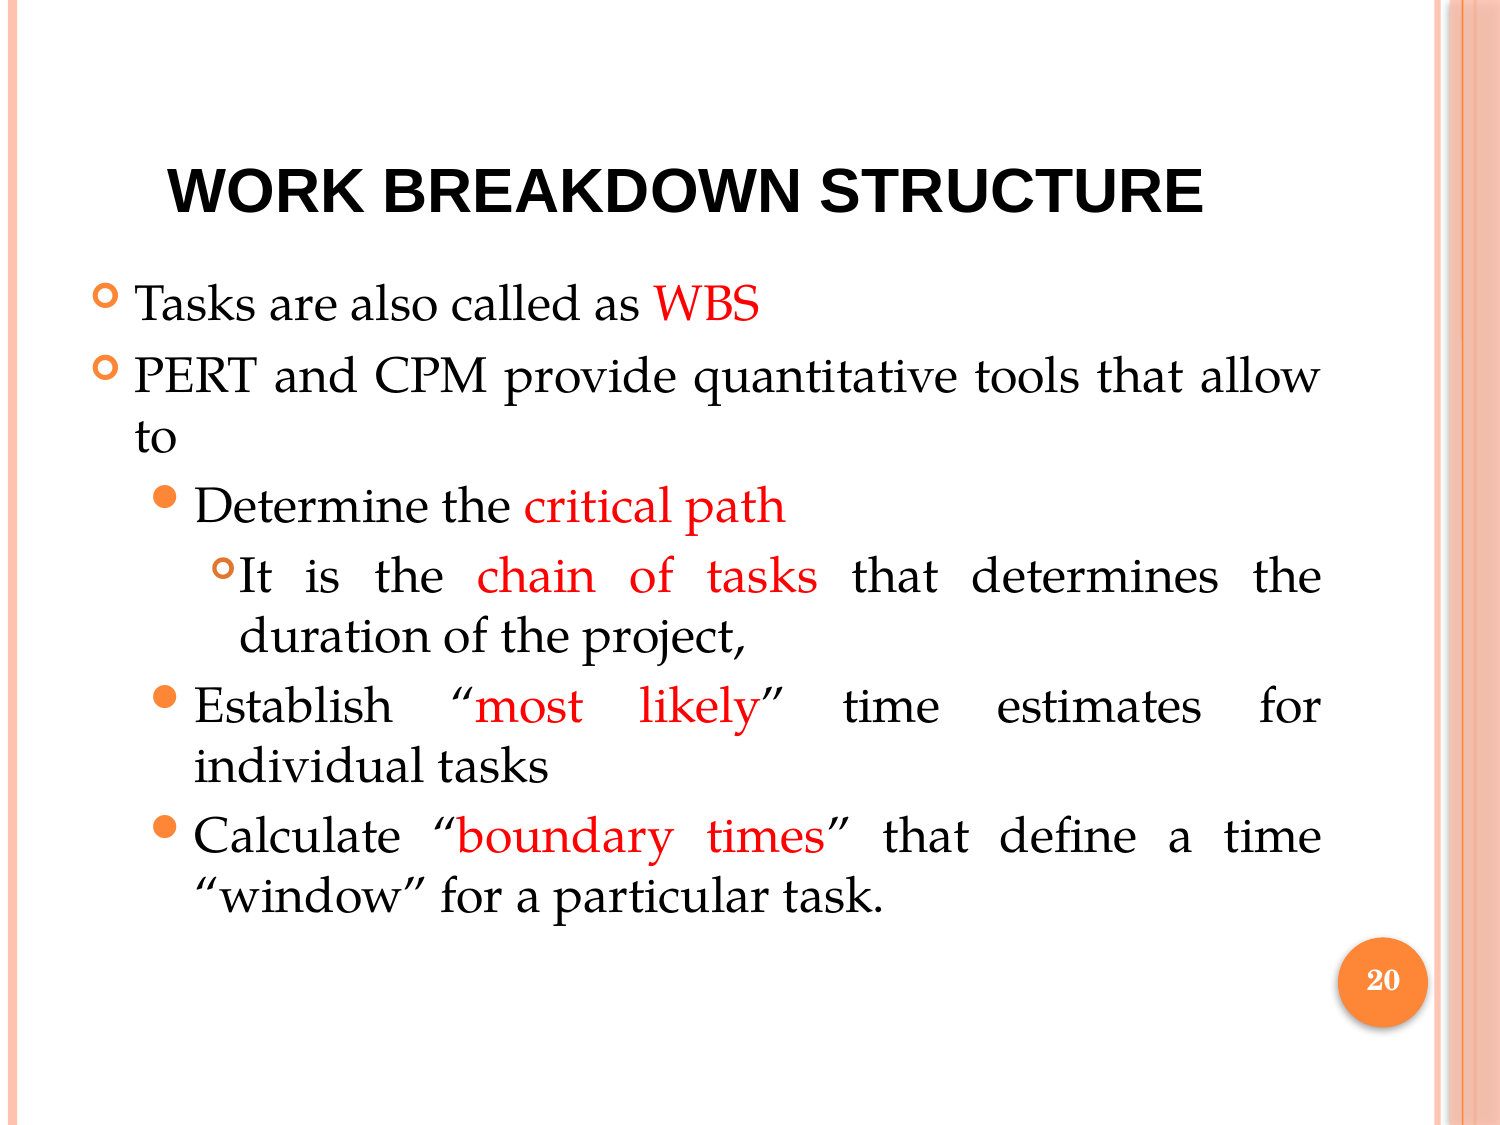

# Work breakdown structure
Tasks are also called as WBS
PERT and CPM provide quantitative tools that allow to
Determine the critical path
It is the chain of tasks that determines the duration of the project,
Establish “most likely” time estimates for individual tasks
Calculate “boundary times” that define a time “window” for a particular task.
20